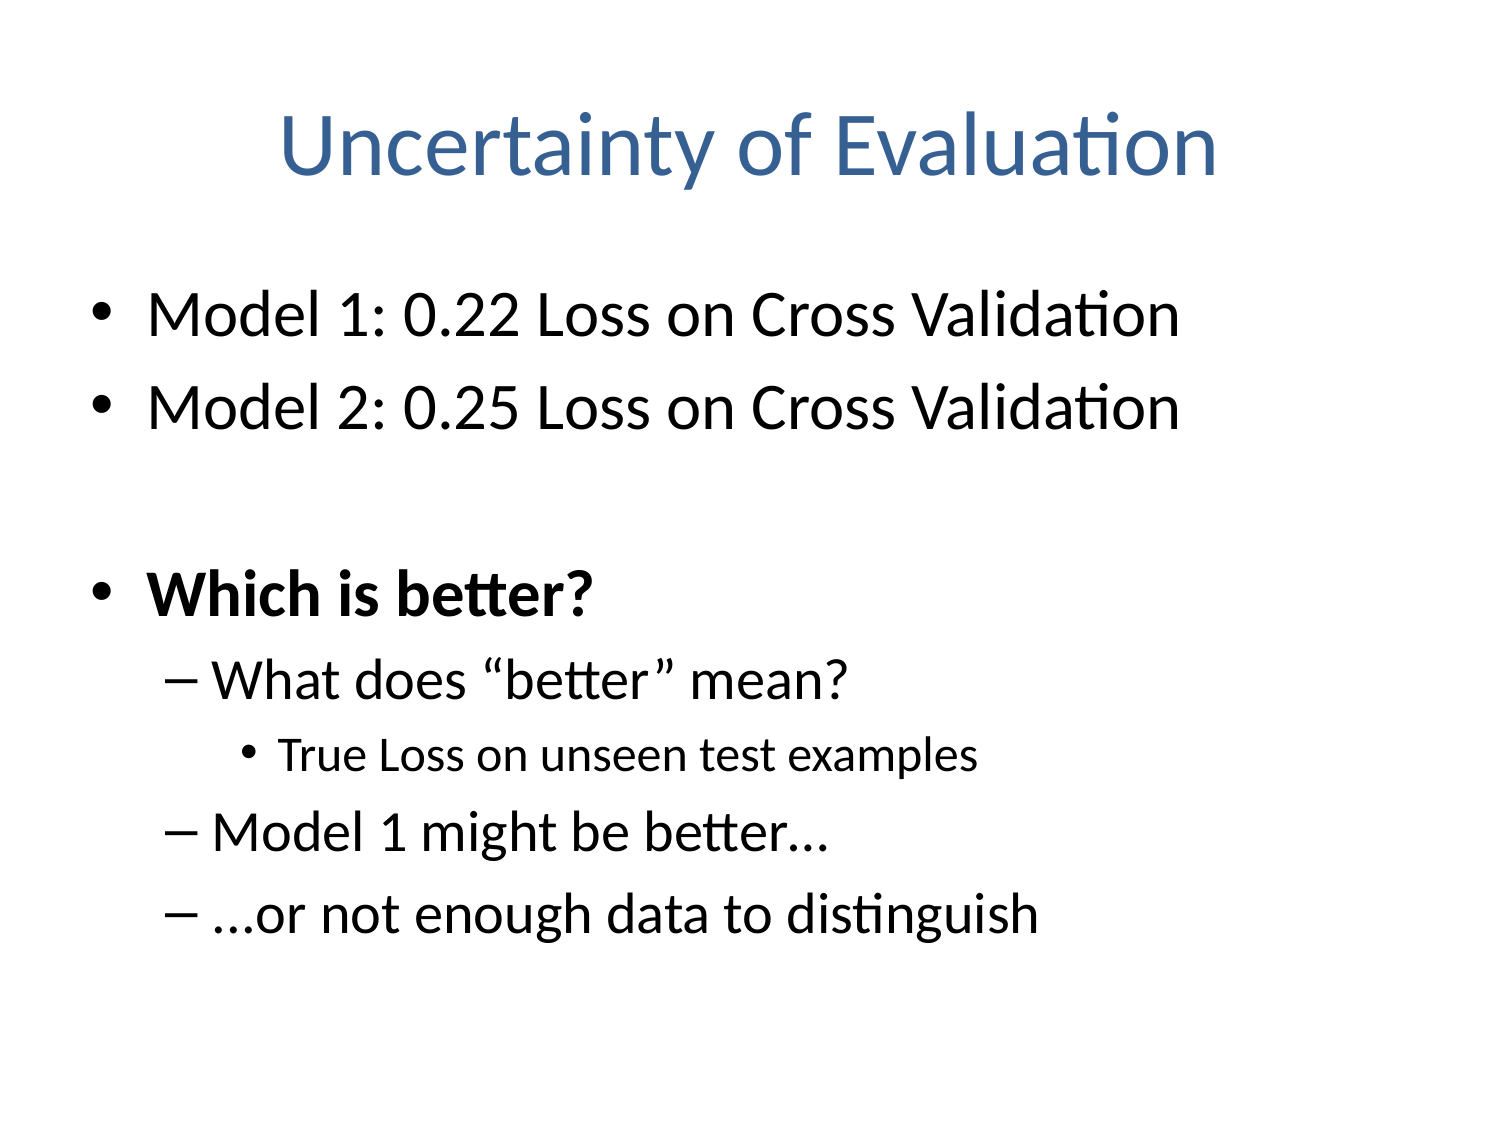

# Uncertainty of Evaluation
Model 1: 0.22 Loss on Cross Validation
Model 2: 0.25 Loss on Cross Validation

Which is better?
What does “better” mean?
True Loss on unseen test examples
Model 1 might be better…
...or not enough data to distinguish